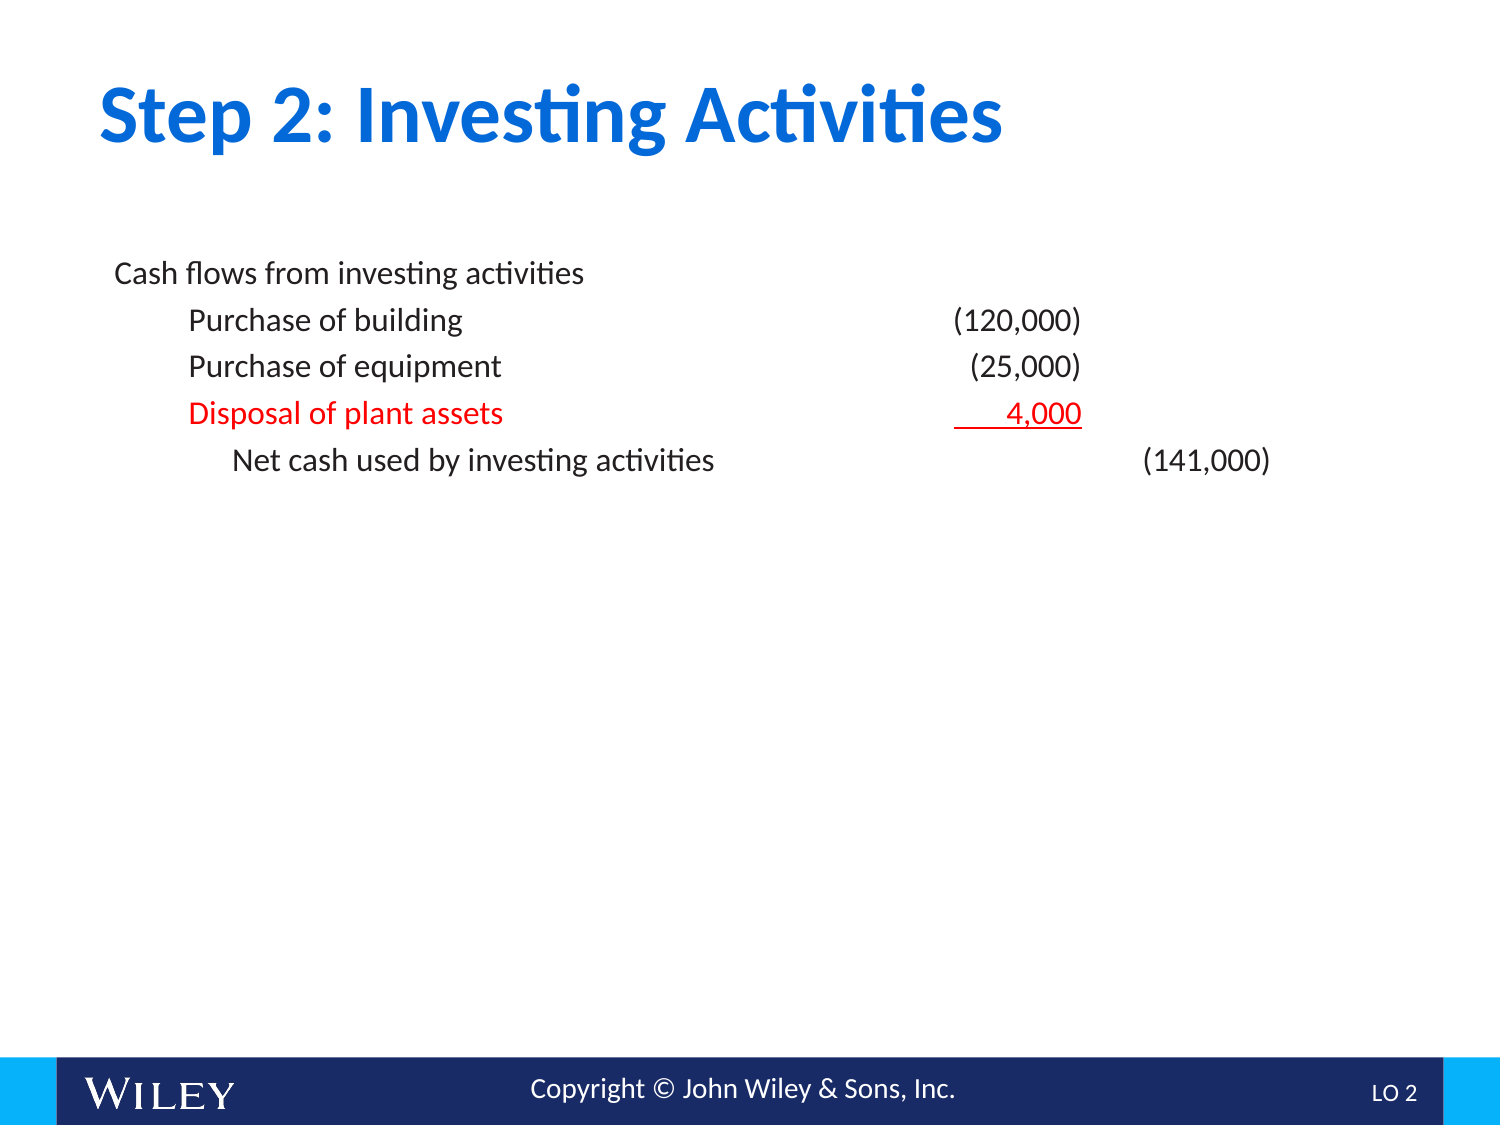

# Step 2: Investing Activities
| Cash flows from investing activities |  |  |
| --- | --- | --- |
| Purchase of building | (120,000) |  |
| Purchase of equipment | (25,000) |  |
| Disposal of plant assets | 4,000 |  |
| Net cash used by investing activities |  | (141,000) |
L O 2